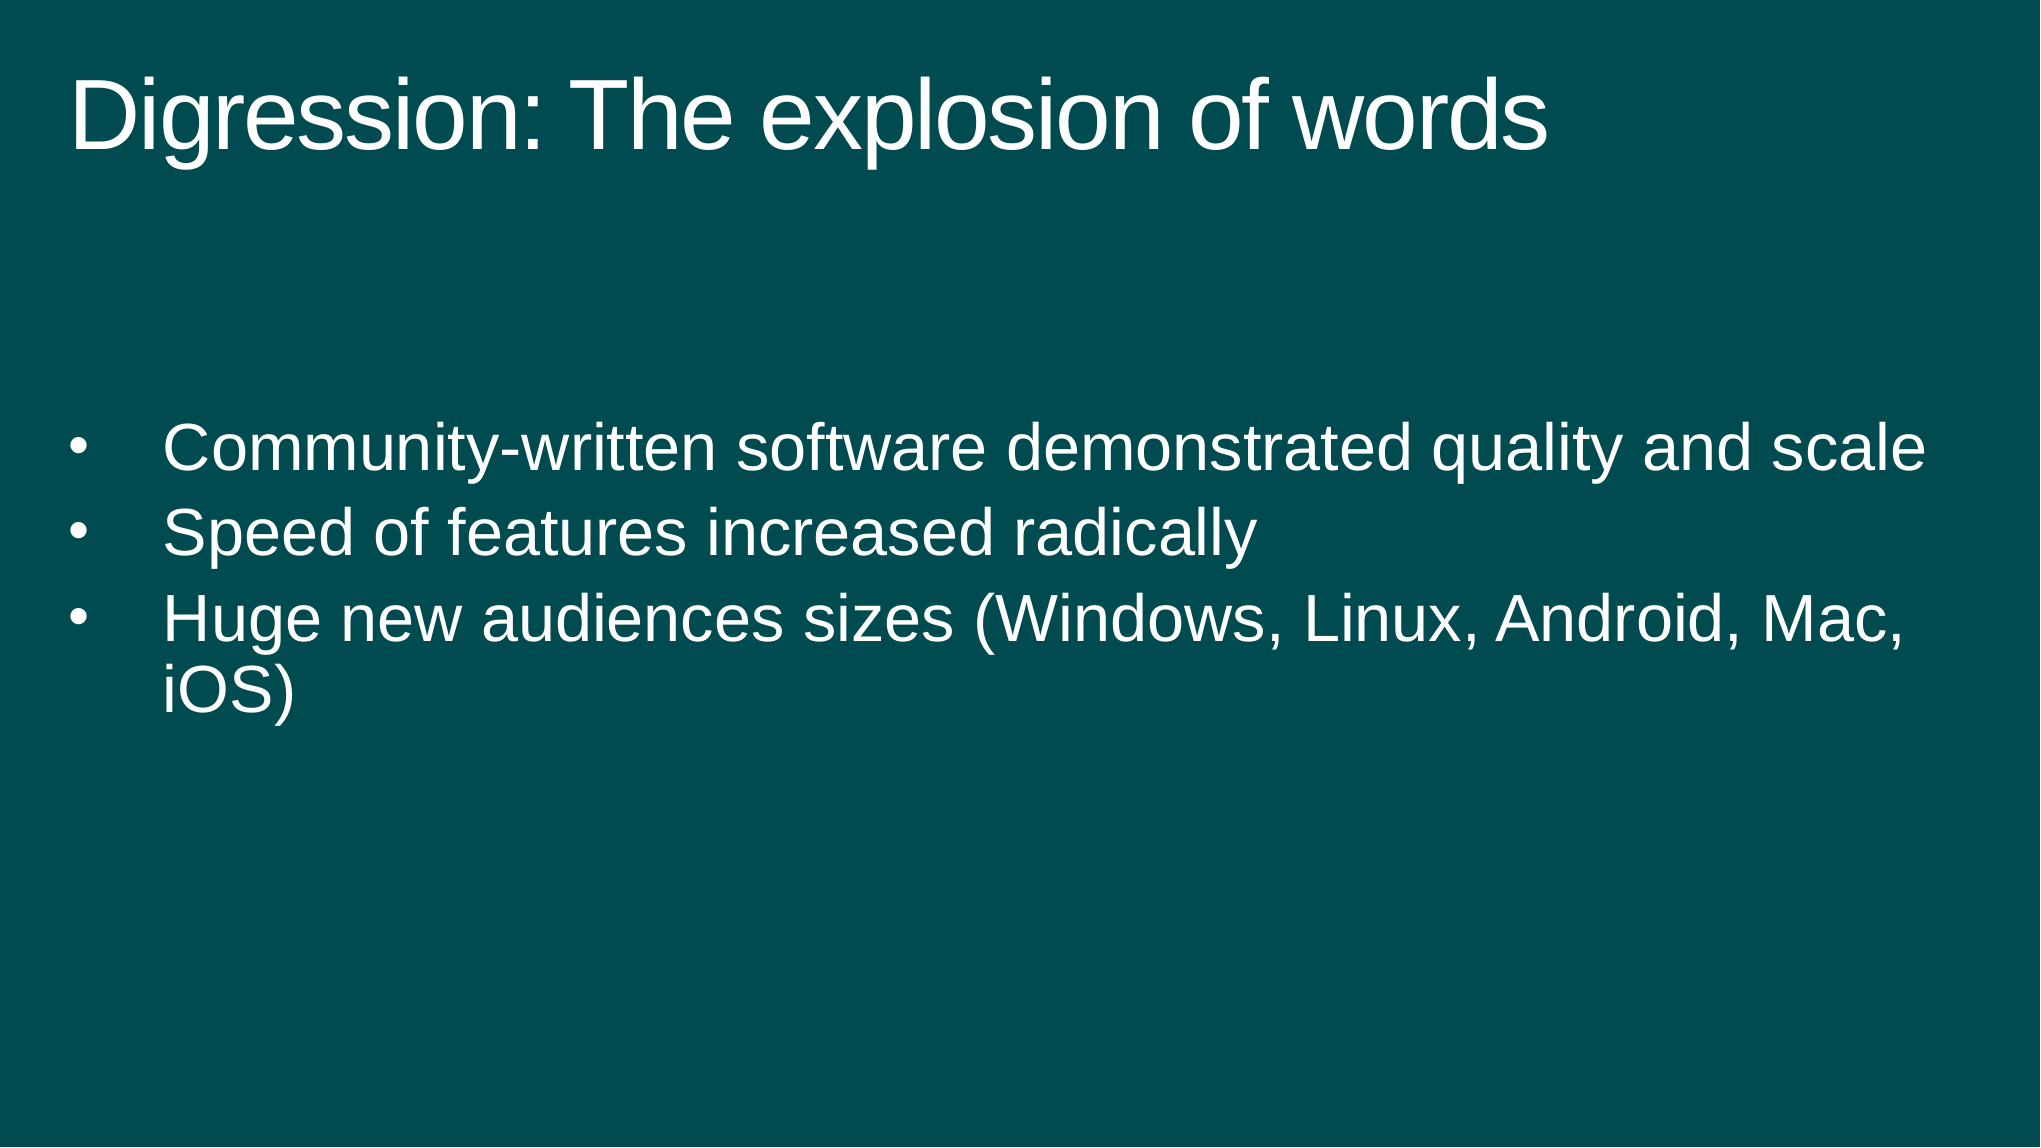

# Digression: The explosion of words
Community-written software demonstrated quality and scale
Speed of features increased radically
Huge new audiences sizes (Windows, Linux, Android, Mac, iOS)